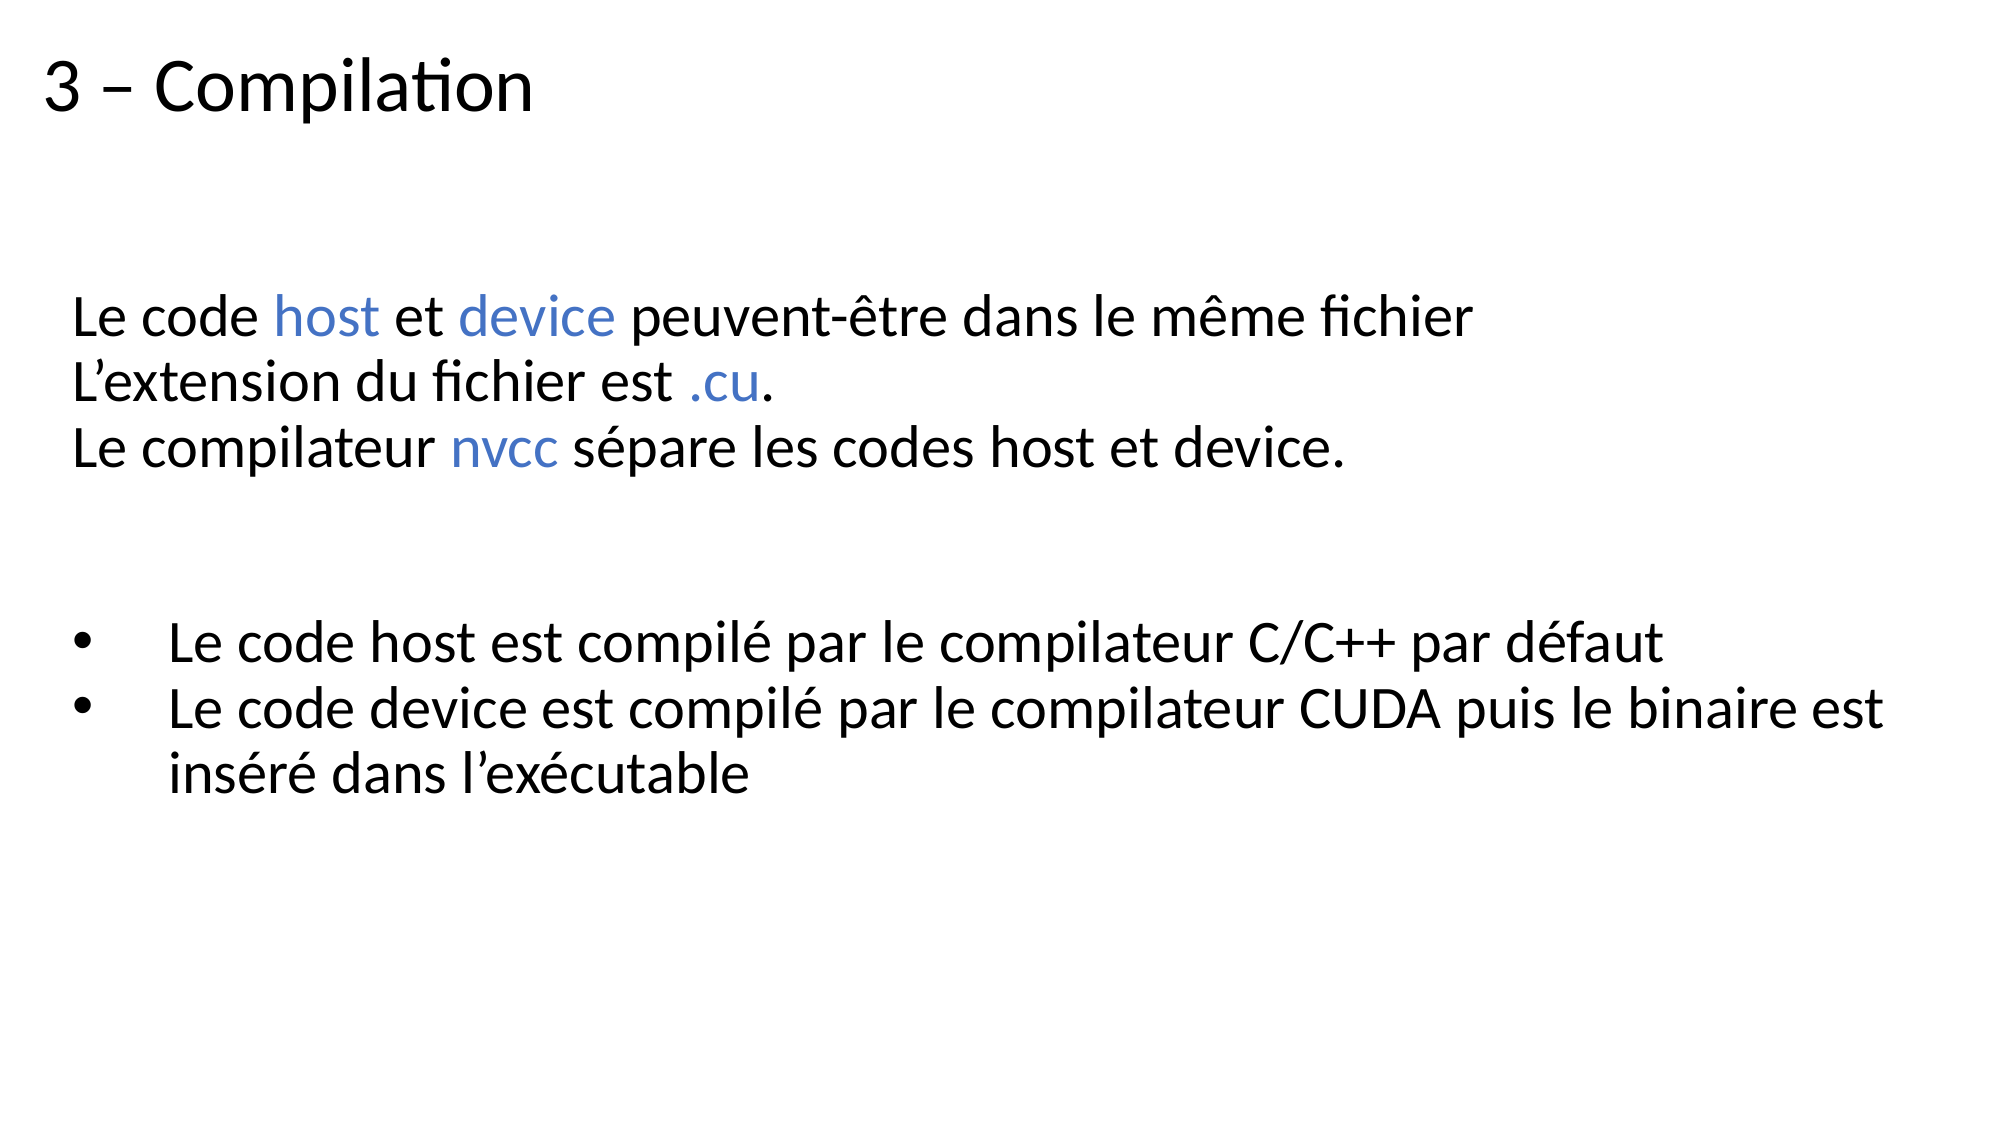

# 3 – Compilation
Le code host et device peuvent-être dans le même fichier
L’extension du fichier est .cu.
Le compilateur nvcc sépare les codes host et device.

Le code host est compilé par le compilateur C/C++ par défaut
Le code device est compilé par le compilateur CUDA puis le binaire est inséré dans l’exécutable